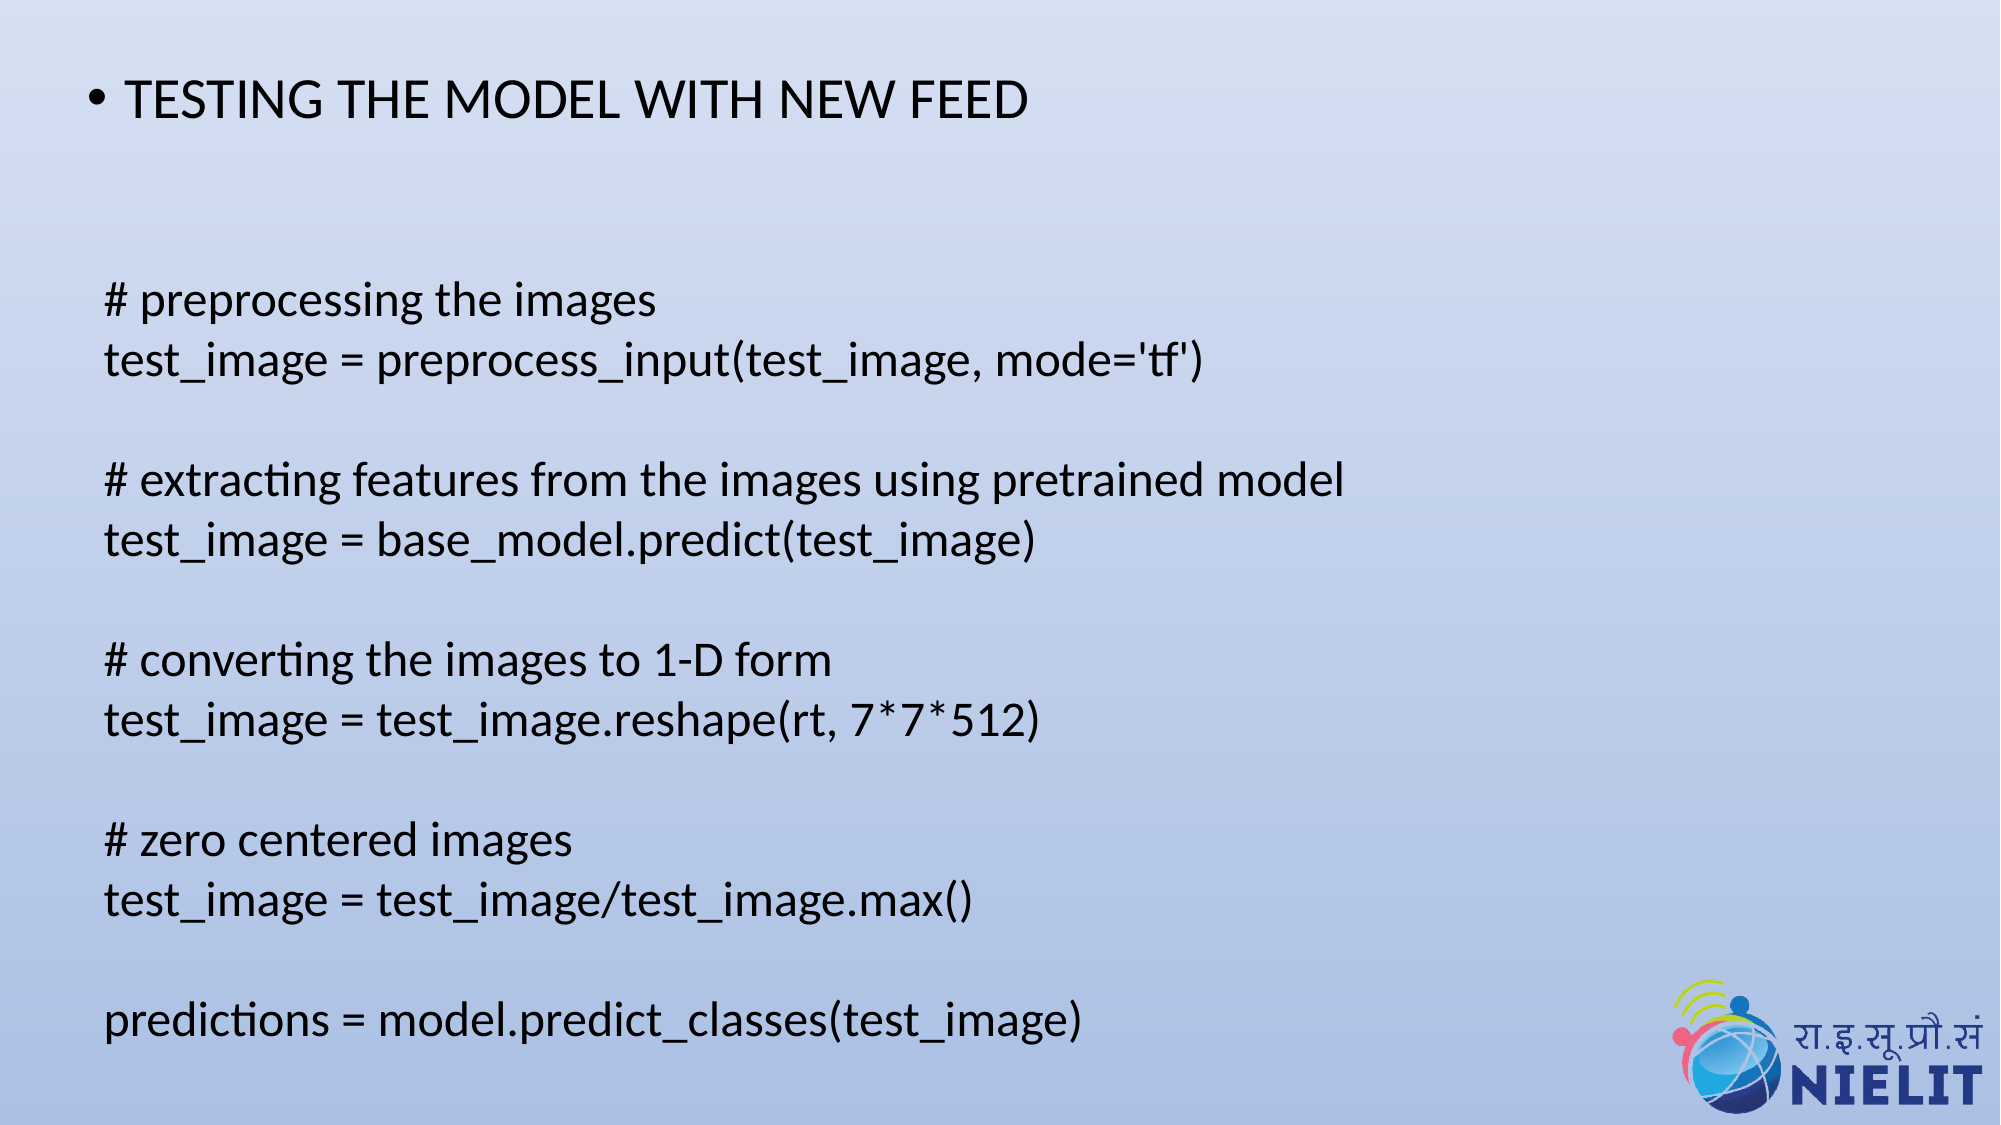

TESTING THE MODEL WITH NEW FEED
# preprocessing the images
test_image = preprocess_input(test_image, mode='tf')

# extracting features from the images using pretrained model
test_image = base_model.predict(test_image)

# converting the images to 1-D form
test_image = test_image.reshape(rt, 7*7*512)

# zero centered images
test_image = test_image/test_image.max()

predictions = model.predict_classes(test_image)